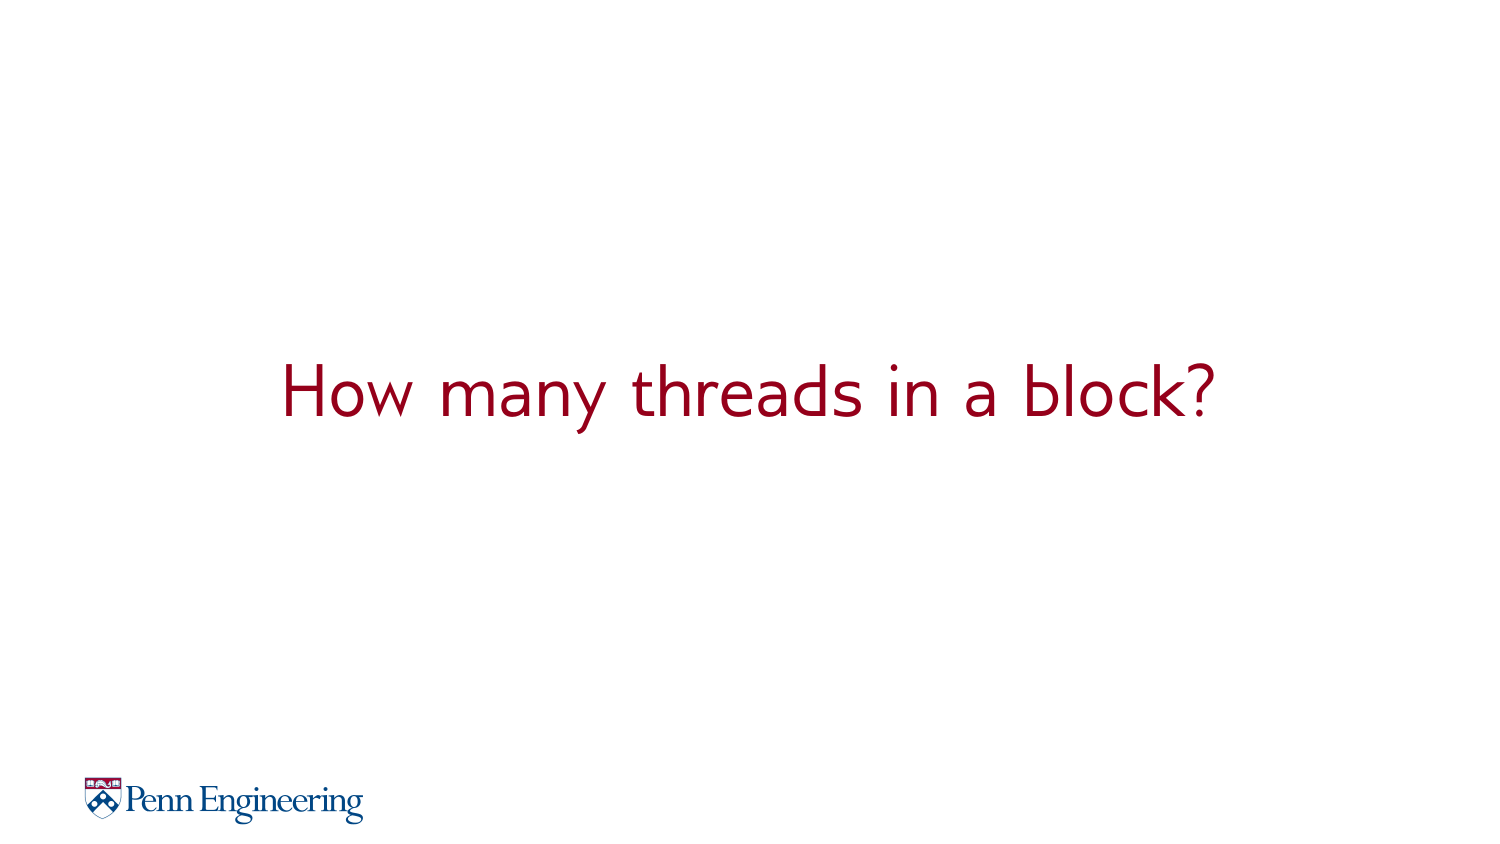

# How many threads in a block?